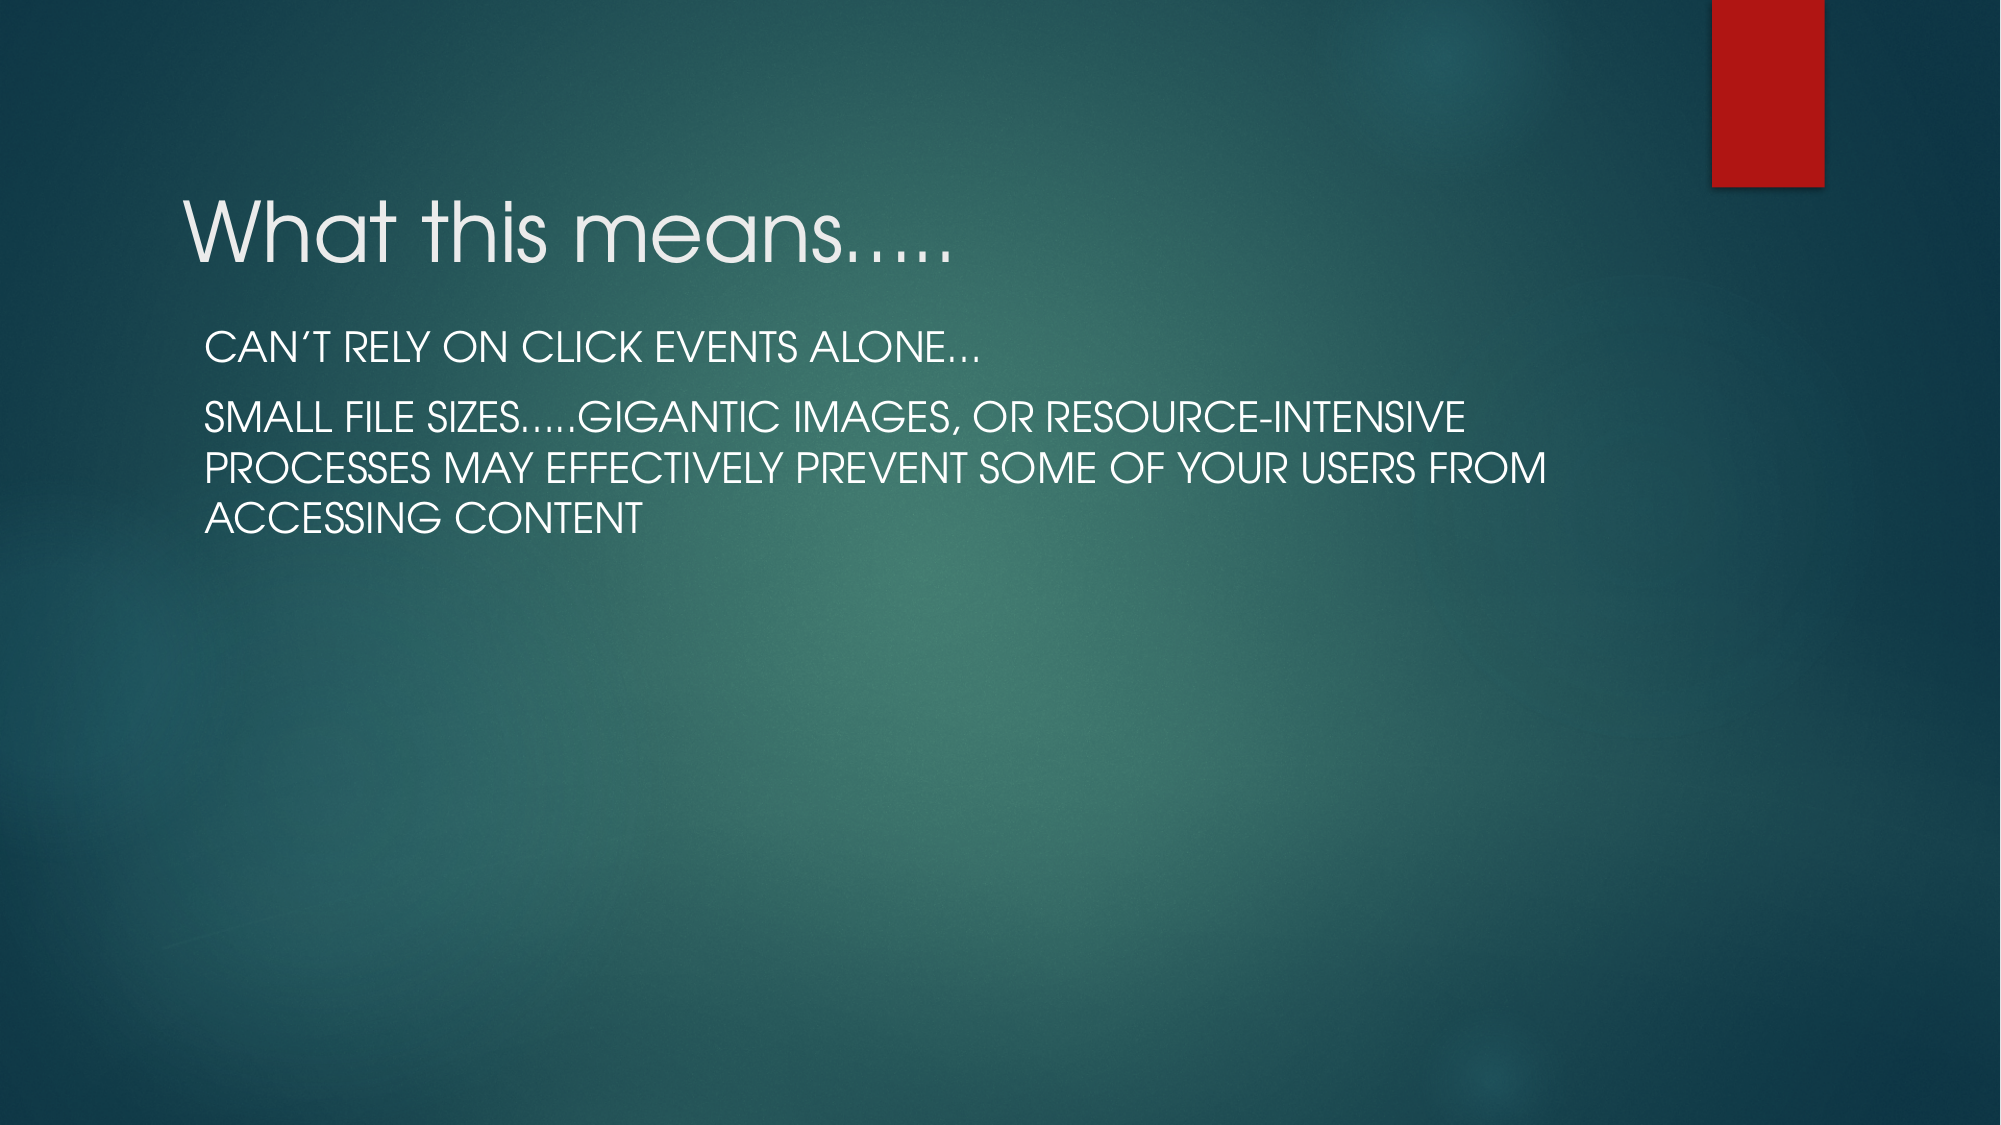

# What this means…..
Can’t rely on click events alone…
Small file sizes…..gigantic images, or resource-intensive processes may effectively prevent some of your users from accessing content